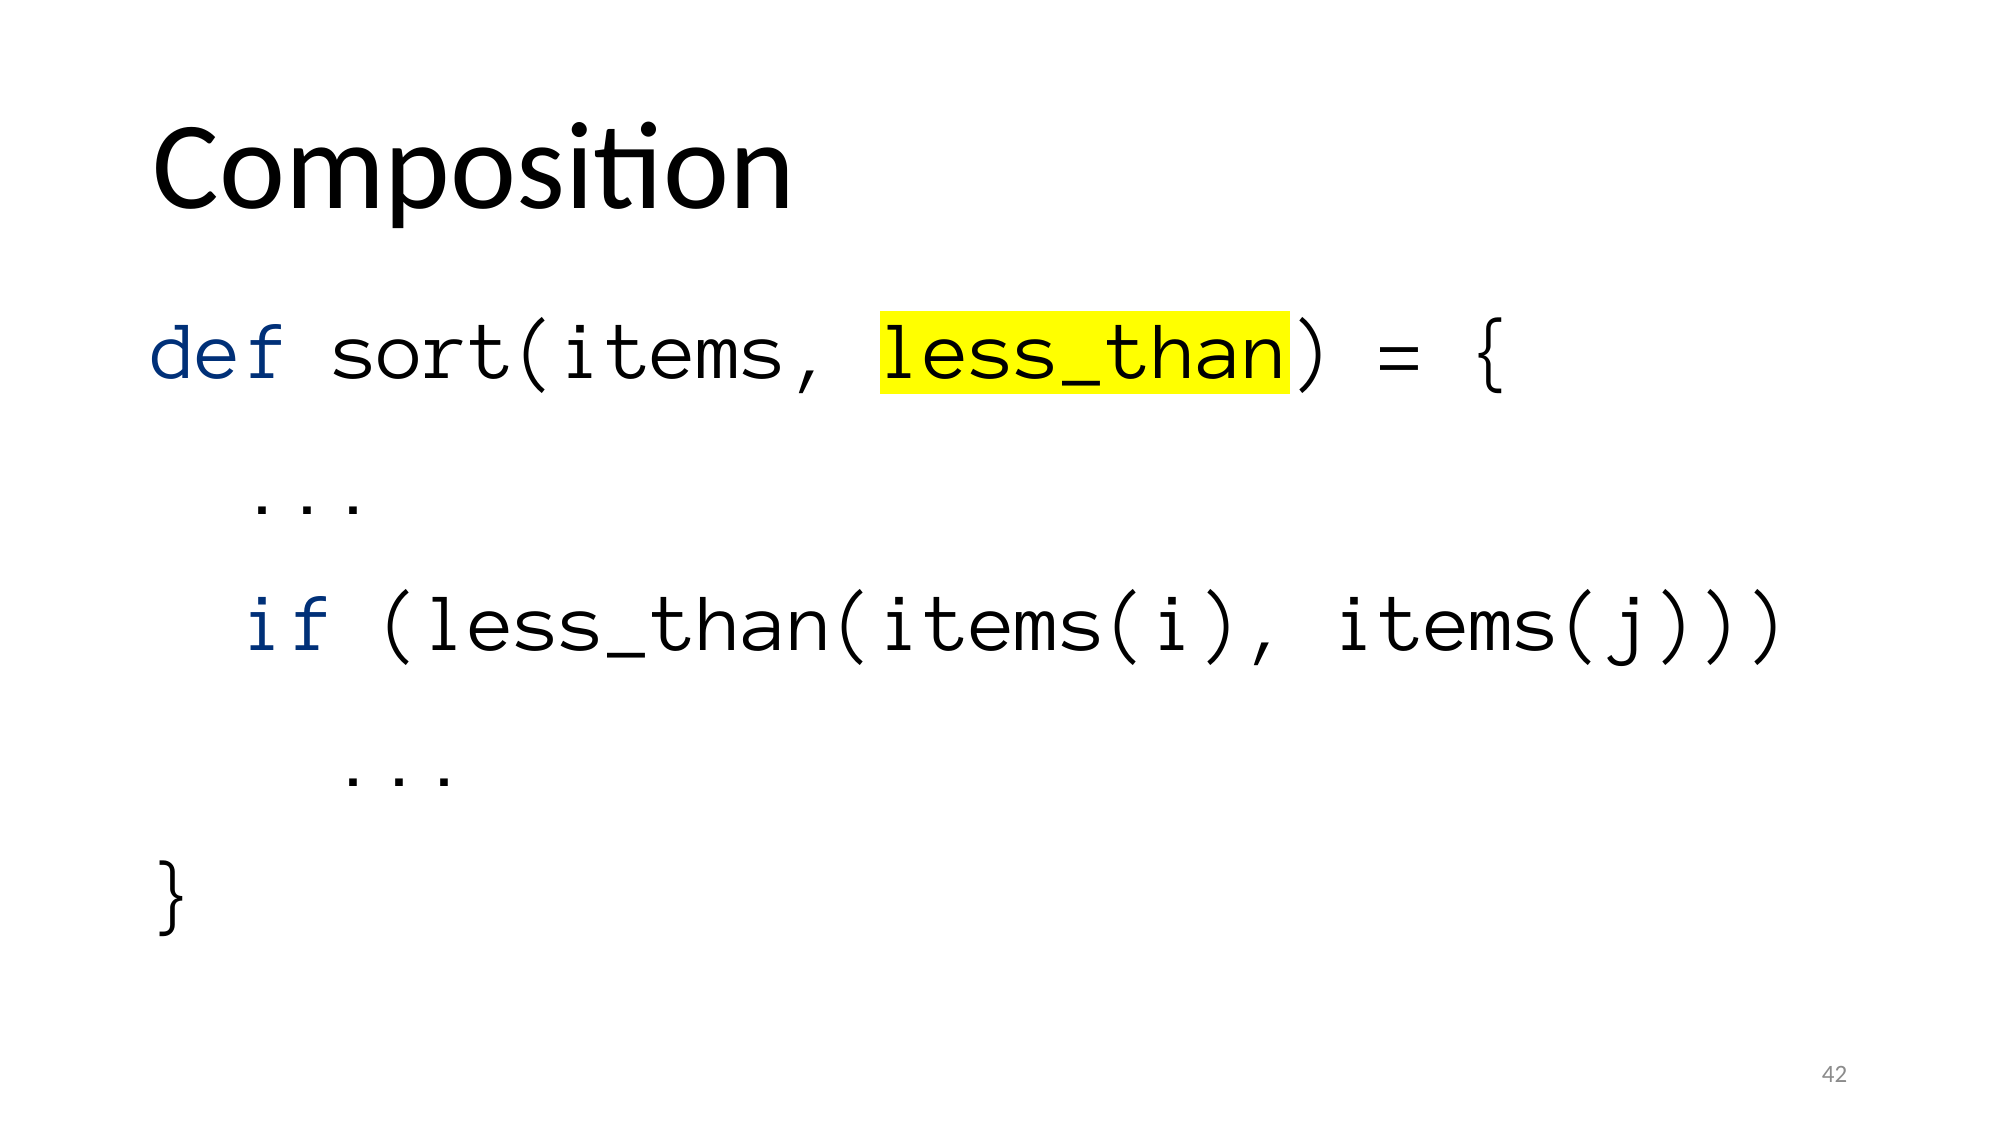

# Composition
def sort(items, less_than) = {
  ...
  if (less_than(items(i), items(j)))
    ...
}
42